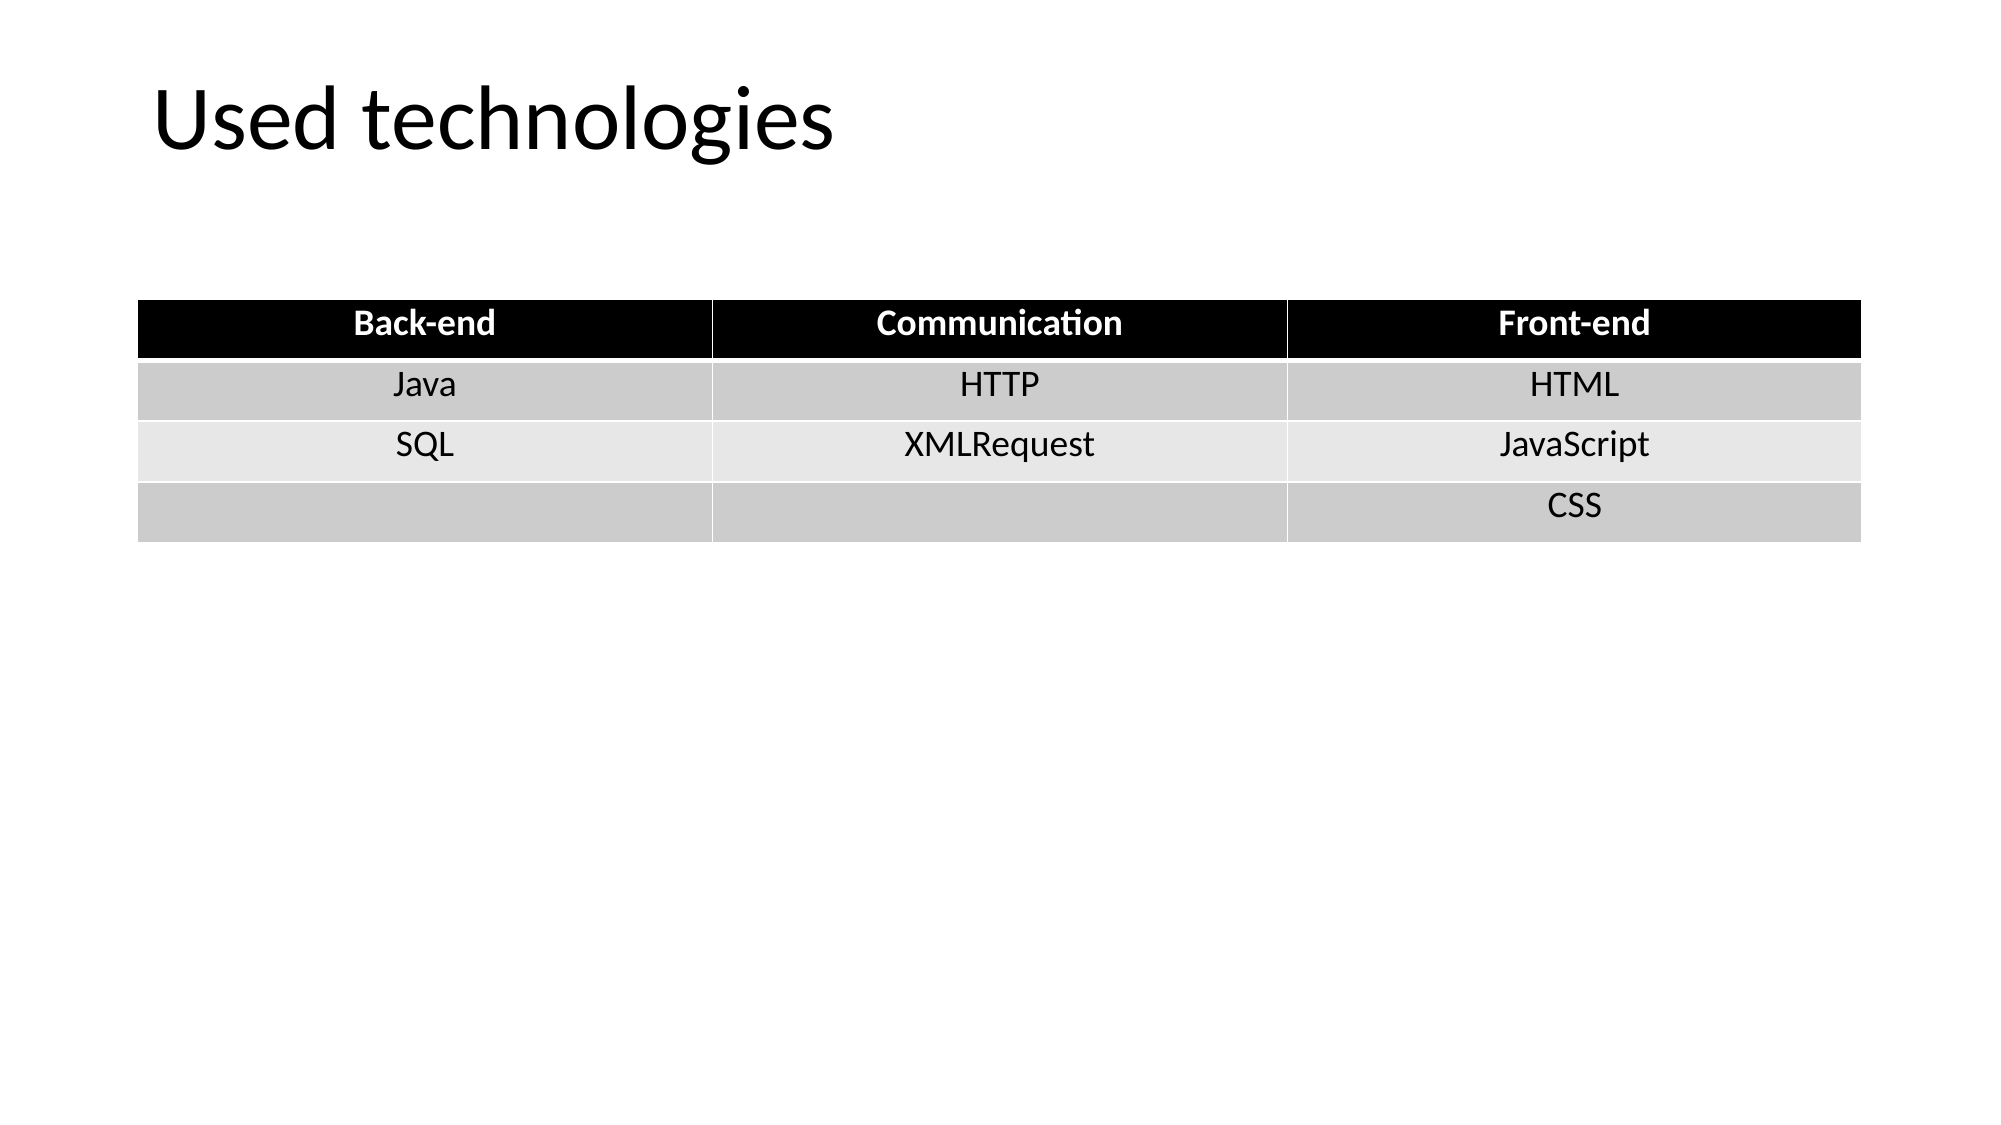

# Used technologies
| Back-end | Communication | Front-end |
| --- | --- | --- |
| Java | HTTP | HTML |
| SQL | XMLRequest | JavaScript |
|  |  | CSS |